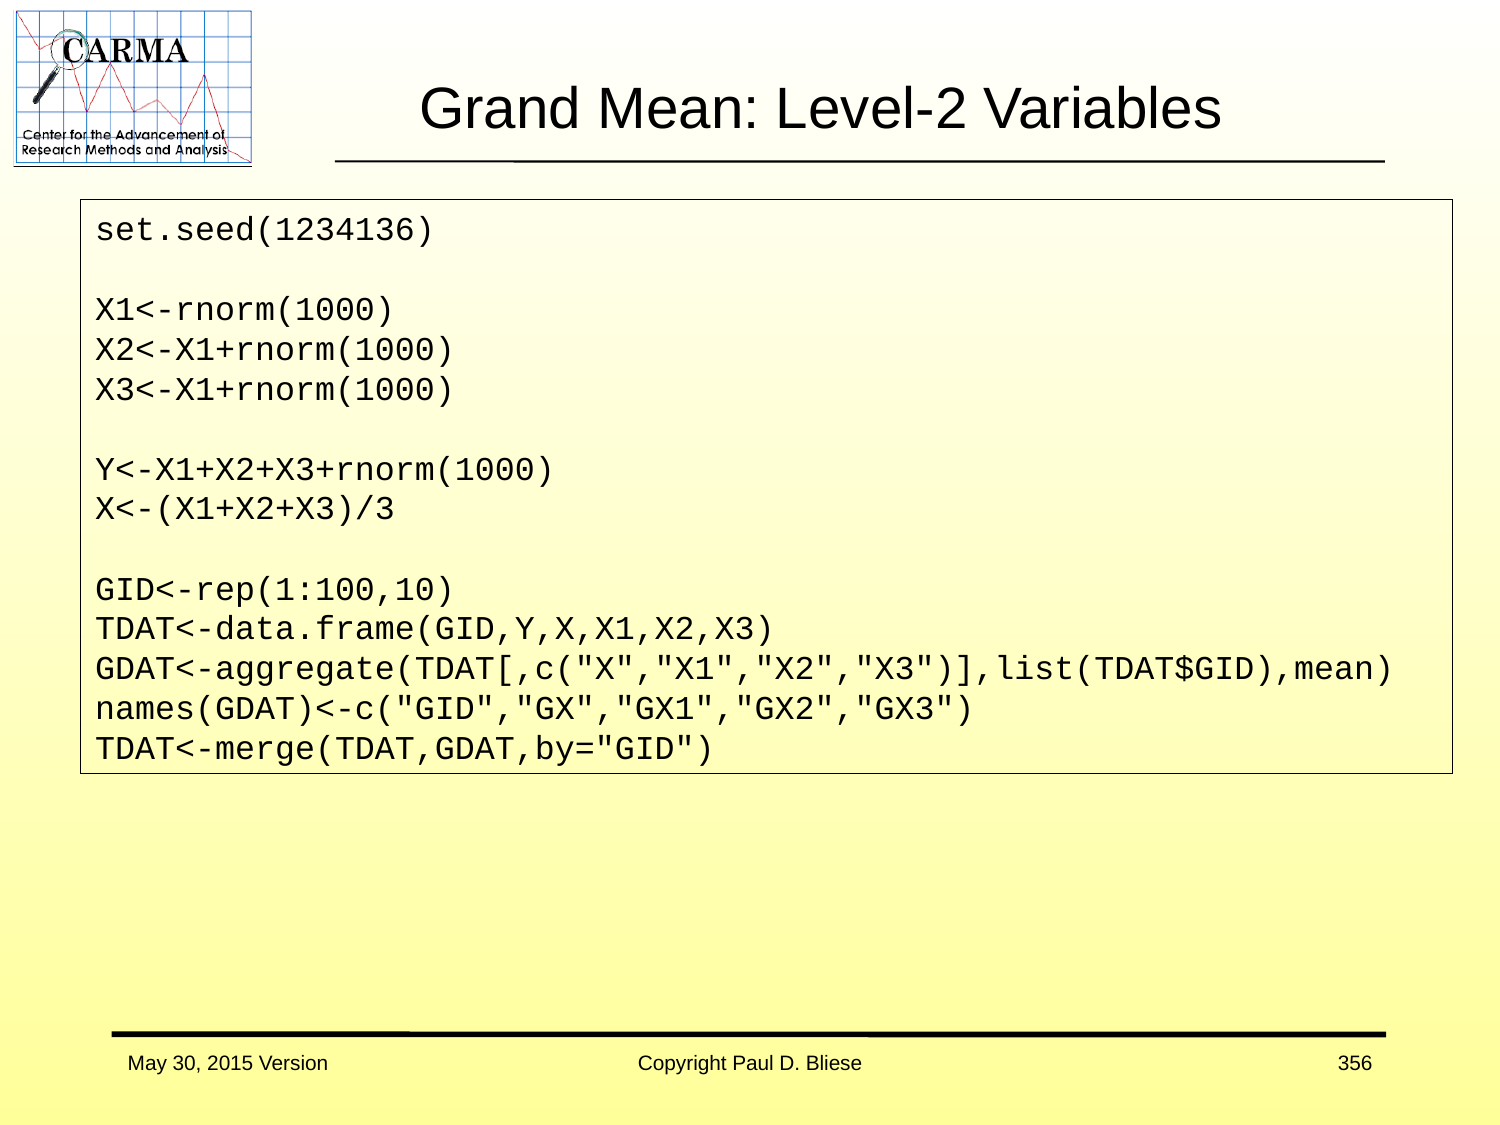

# Grand Mean: Level-2 Variables
set.seed(1234136)

X1<-rnorm(1000)
X2<-X1+rnorm(1000)
X3<-X1+rnorm(1000)

Y<-X1+X2+X3+rnorm(1000)
X<-(X1+X2+X3)/3

GID<-rep(1:100,10)
TDAT<-data.frame(GID,Y,X,X1,X2,X3)
GDAT<-aggregate(TDAT[,c("X","X1","X2","X3")],list(TDAT$GID),mean)
names(GDAT)<-c("GID","GX","GX1","GX2","GX3")
TDAT<-merge(TDAT,GDAT,by="GID")
May 30, 2015 Version
Copyright Paul D. Bliese
356